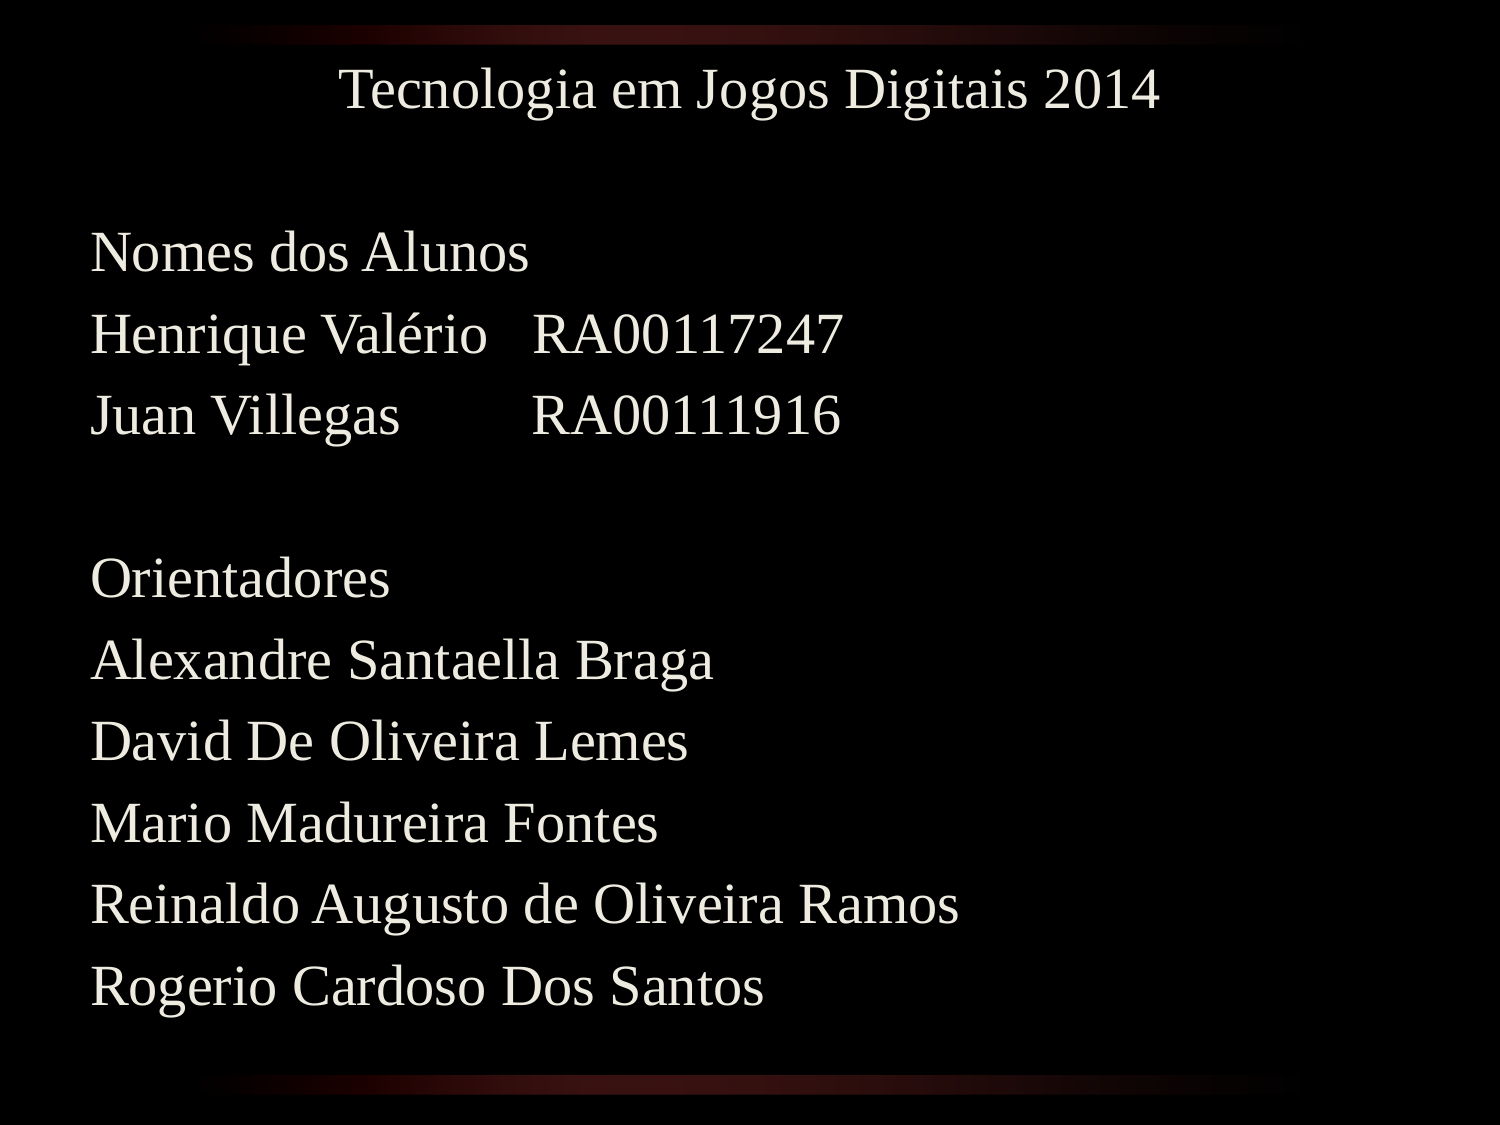

Tecnologia em Jogos Digitais 2014

Nomes dos Alunos
Henrique Valério   RA00117247
Juan Villegas         RA00111916

Orientadores
Alexandre Santaella Braga
David De Oliveira Lemes
Mario Madureira Fontes
Reinaldo Augusto de Oliveira Ramos
Rogerio Cardoso Dos Santos